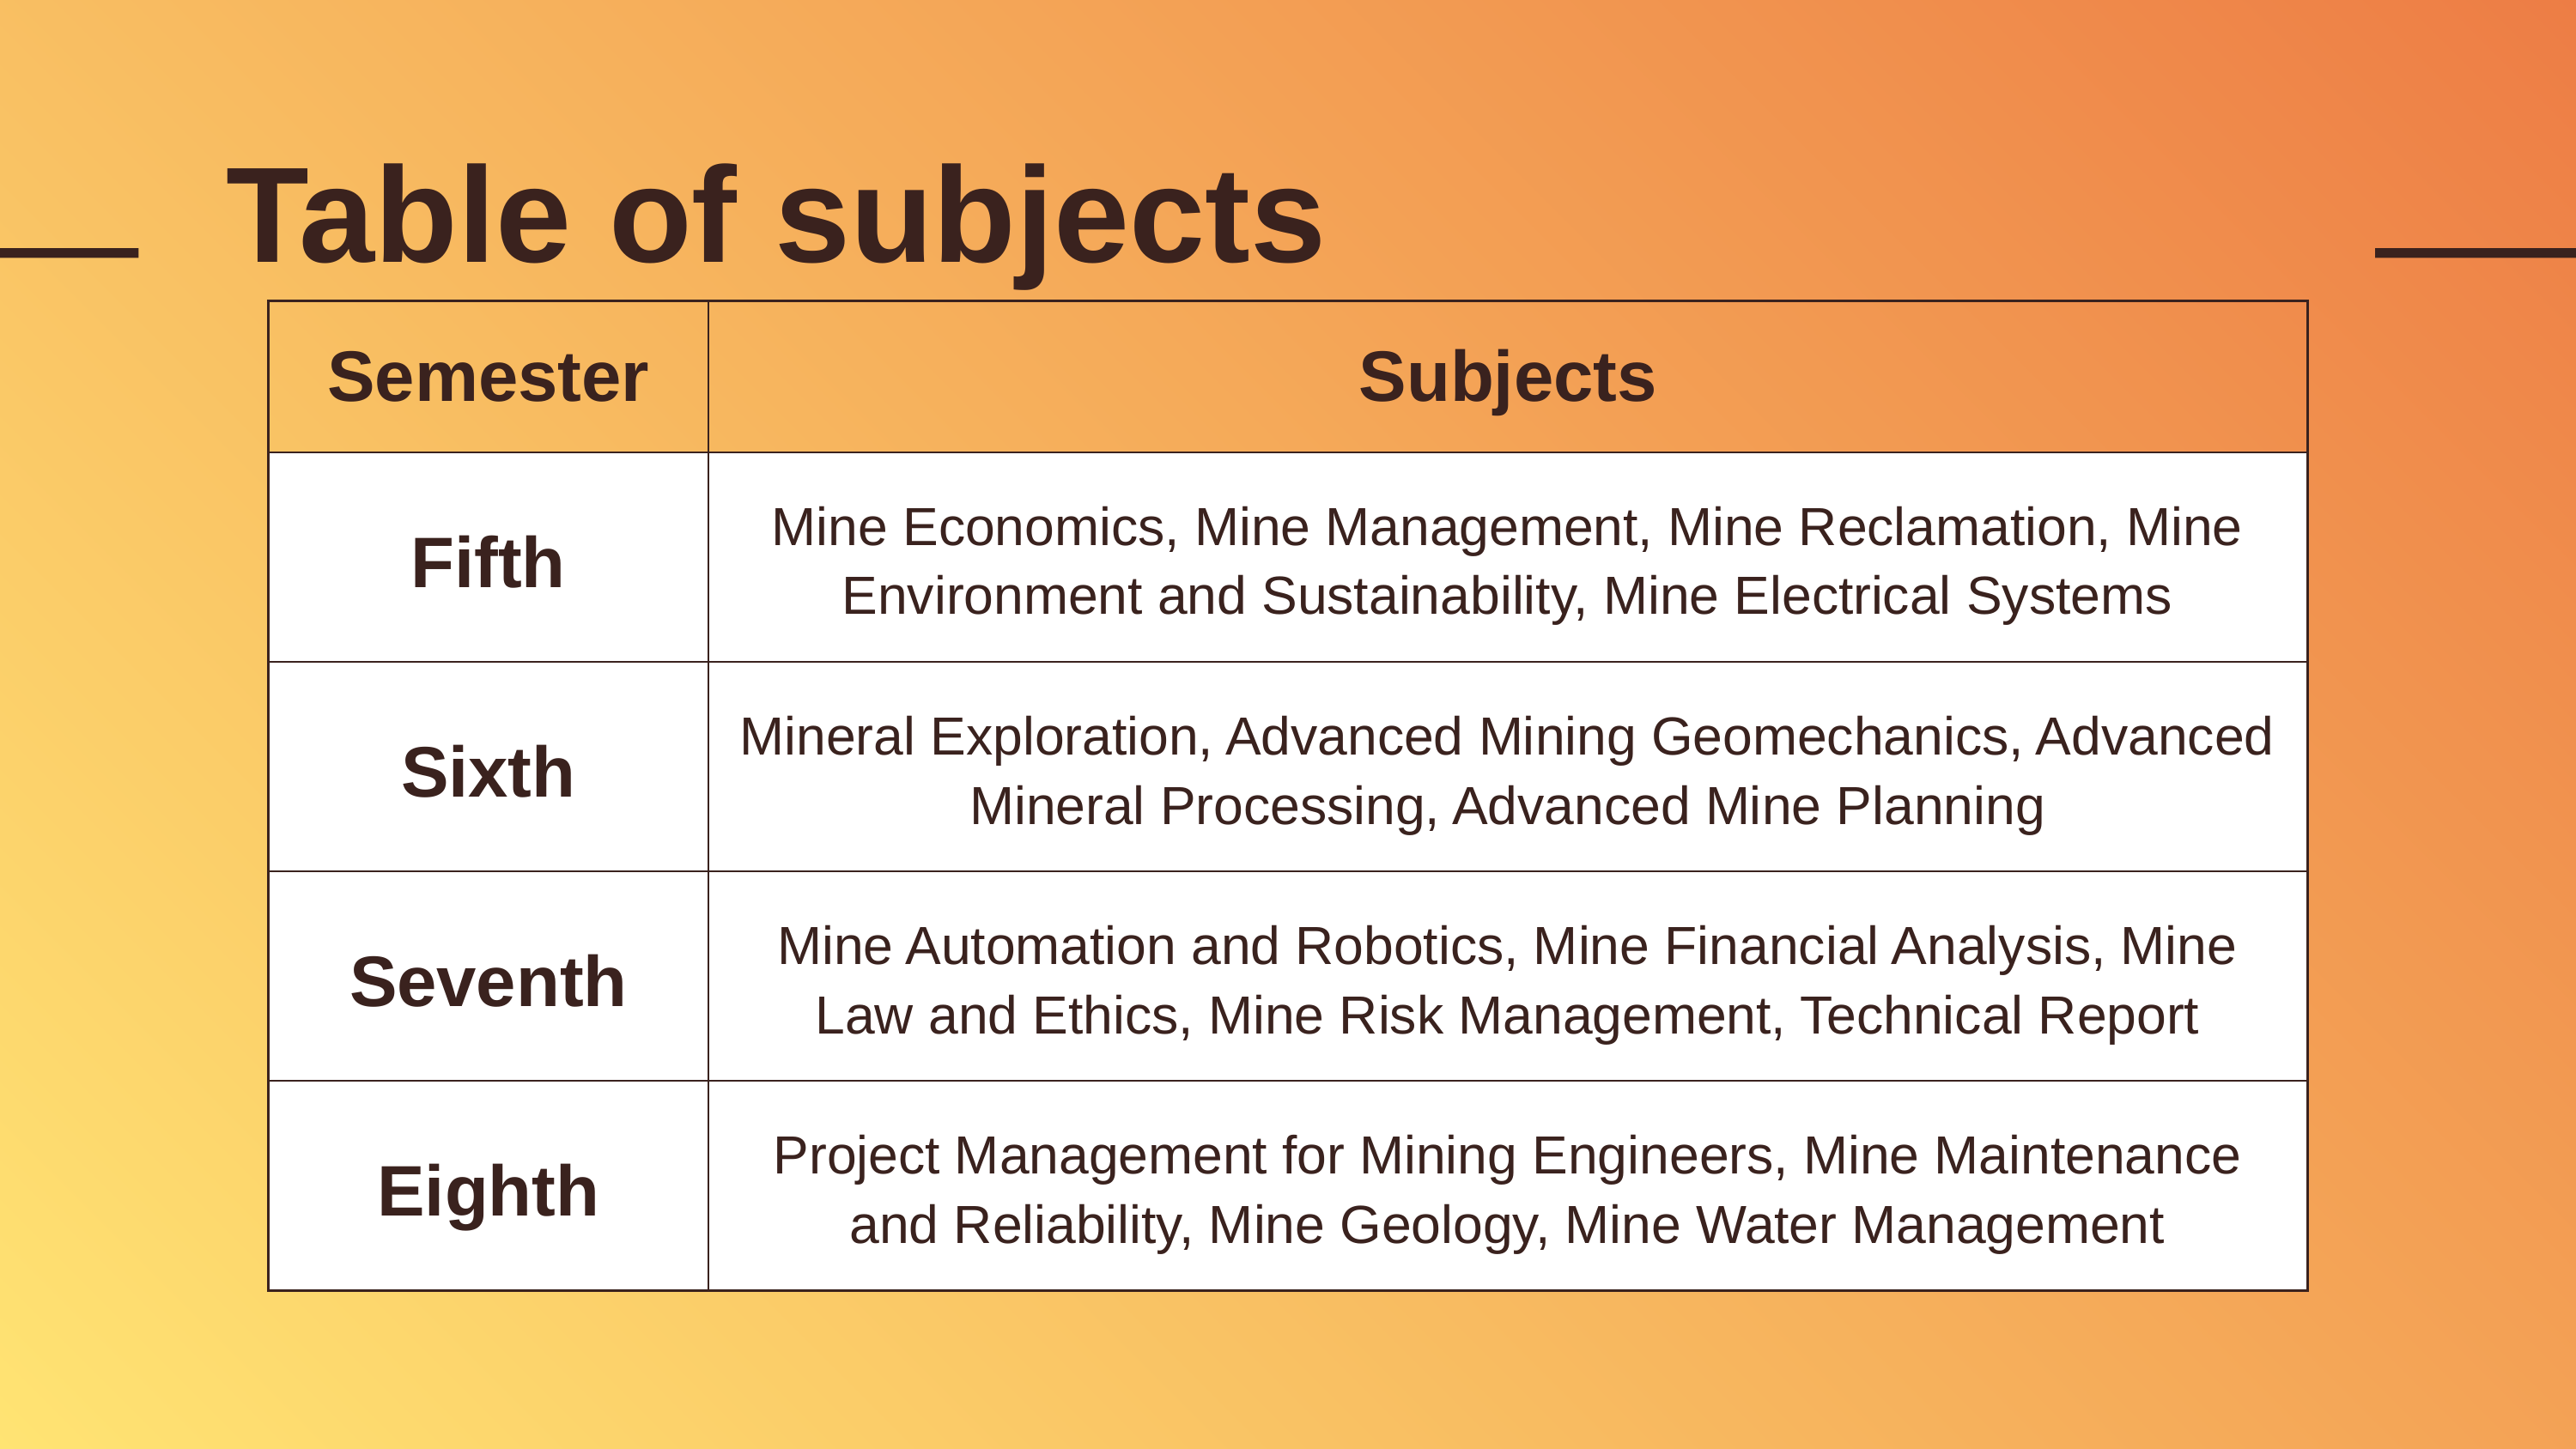

# Table of subjects
| Semester | Subjects |
| --- | --- |
| Fifth | Mine Economics, Mine Management, Mine Reclamation, Mine Environment and Sustainability, Mine Electrical Systems |
| Sixth | Mineral Exploration, Advanced Mining Geomechanics, Advanced Mineral Processing, Advanced Mine Planning |
| Seventh | Mine Automation and Robotics, Mine Financial Analysis, Mine Law and Ethics, Mine Risk Management, Technical Report |
| Eighth | Project Management for Mining Engineers, Mine Maintenance and Reliability, Mine Geology, Mine Water Management |